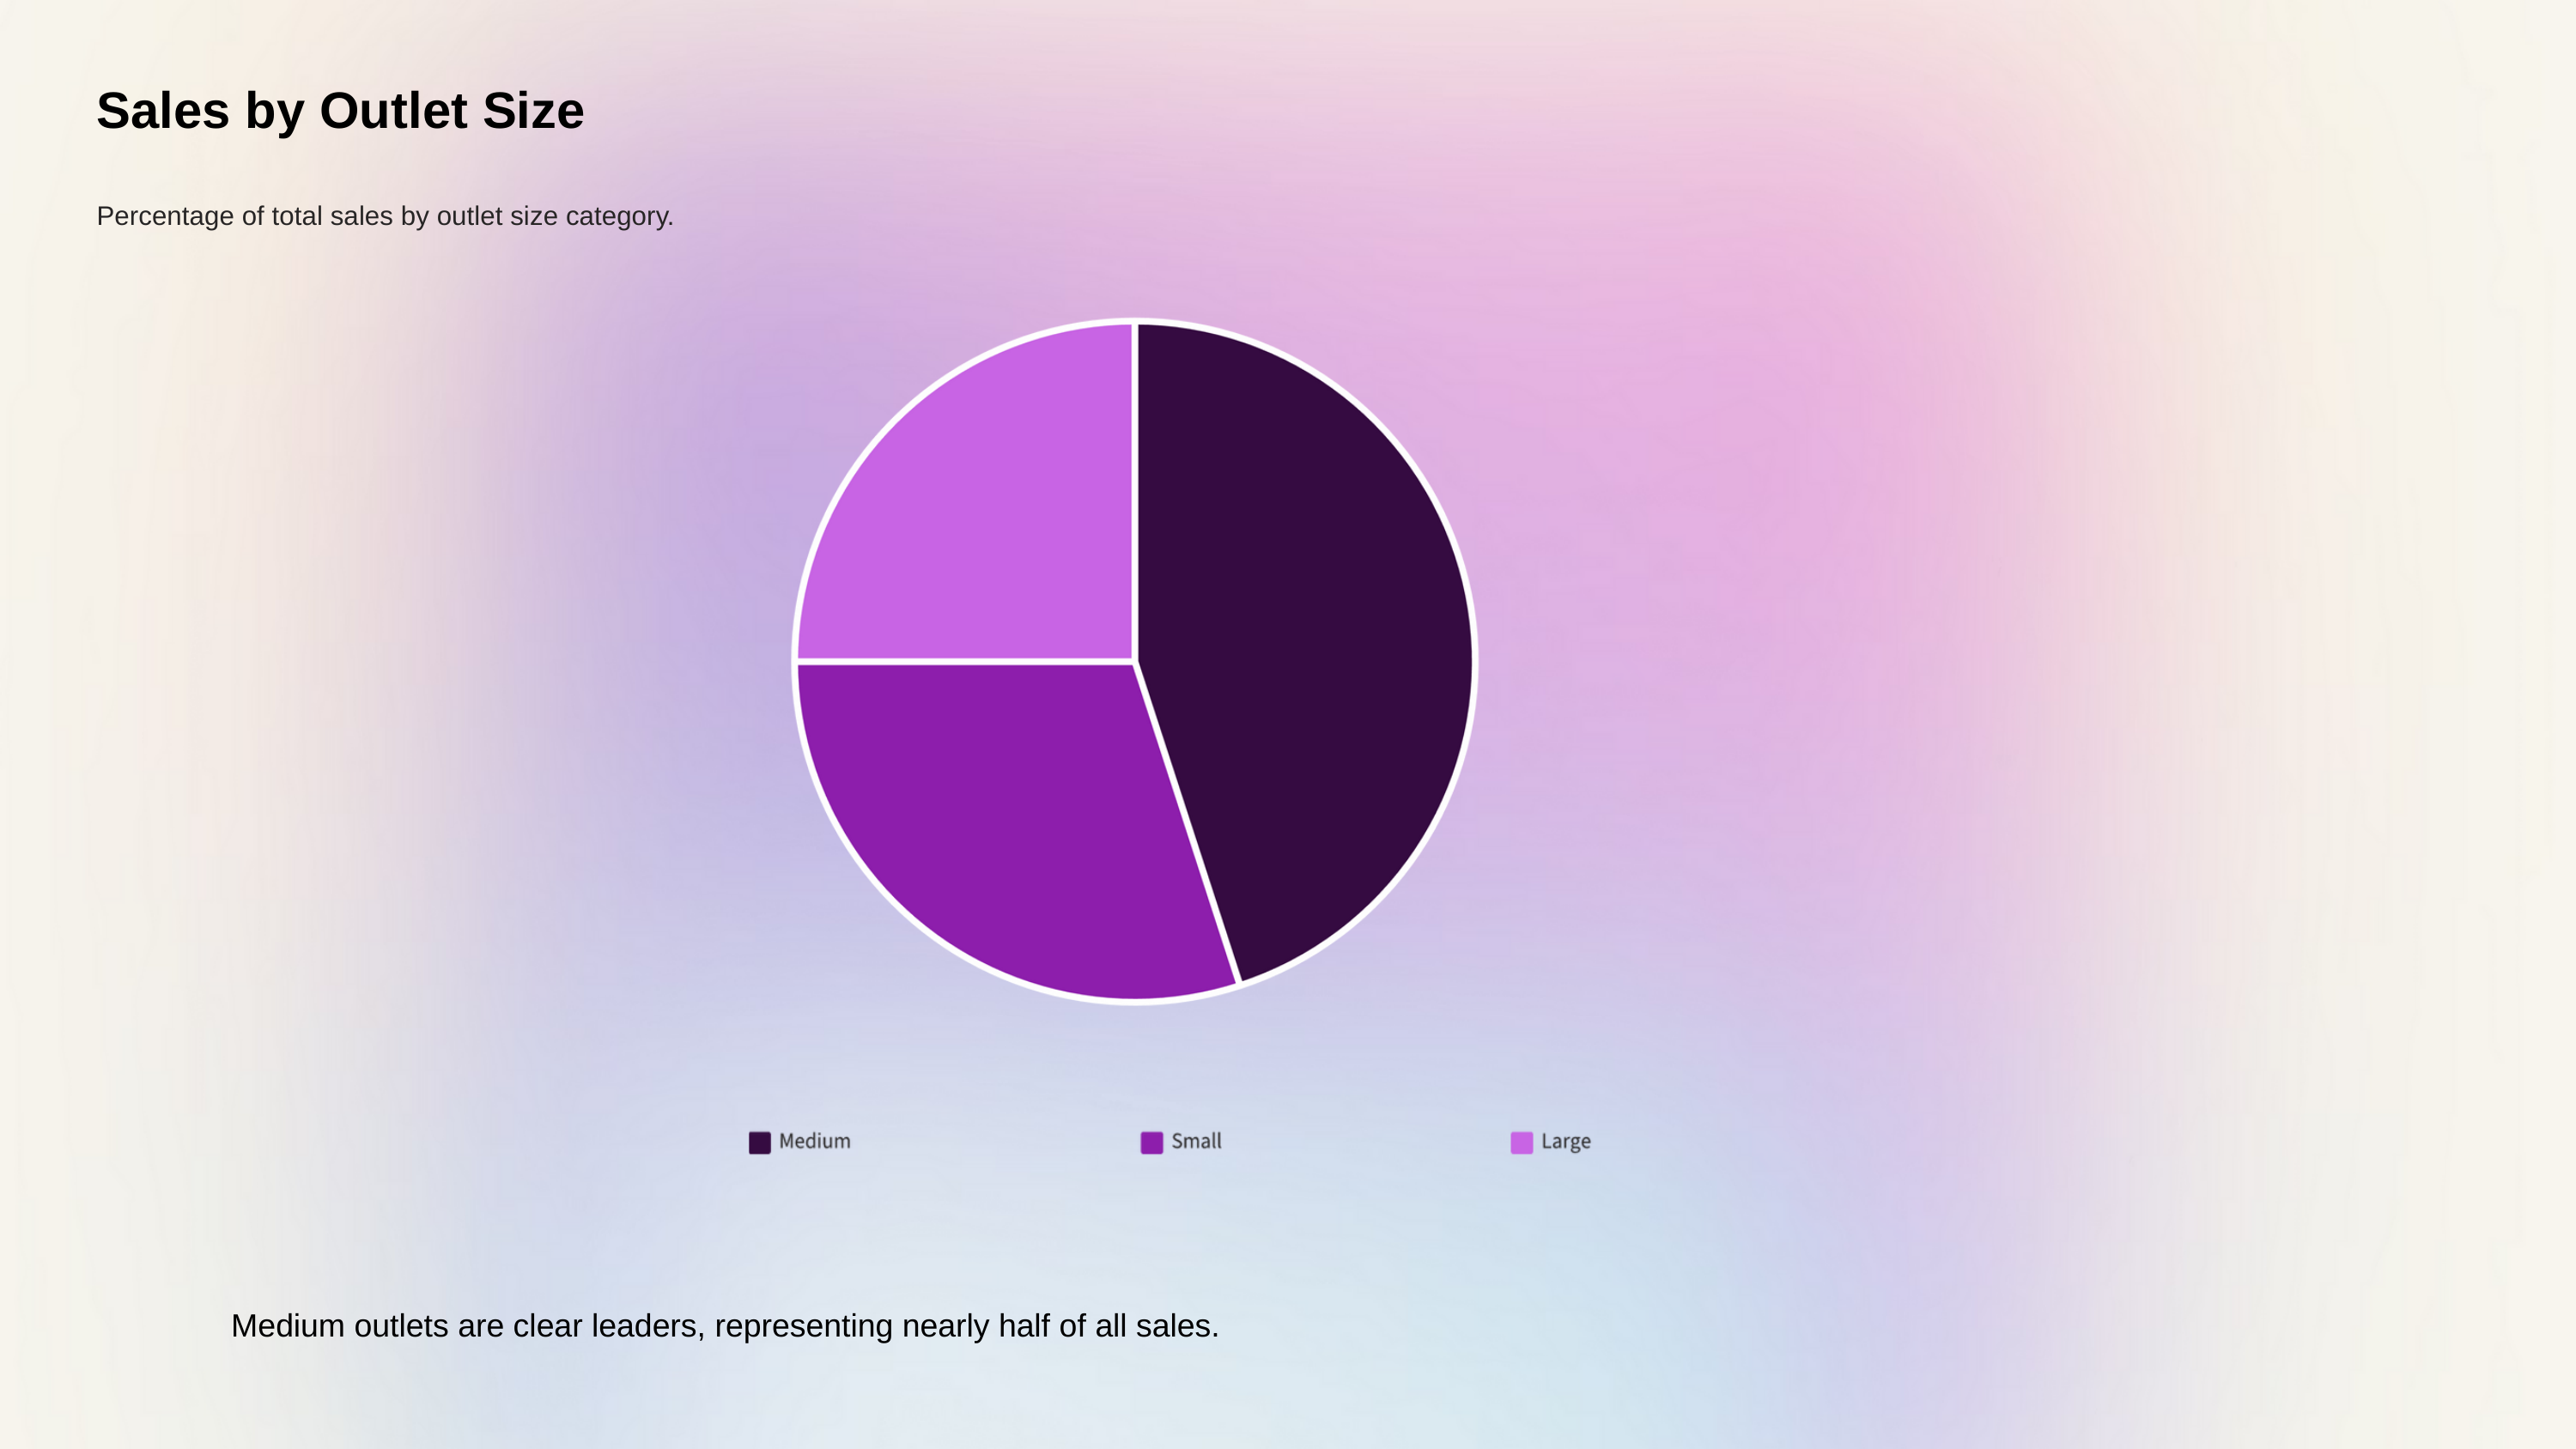

Sales by Outlet Size
Percentage of total sales by outlet size category.

Medium outlets are clear leaders, representing nearly half of all sales.

Medium
Small
Large
Medium outlets are clear leaders, representing nearly half of all sales.